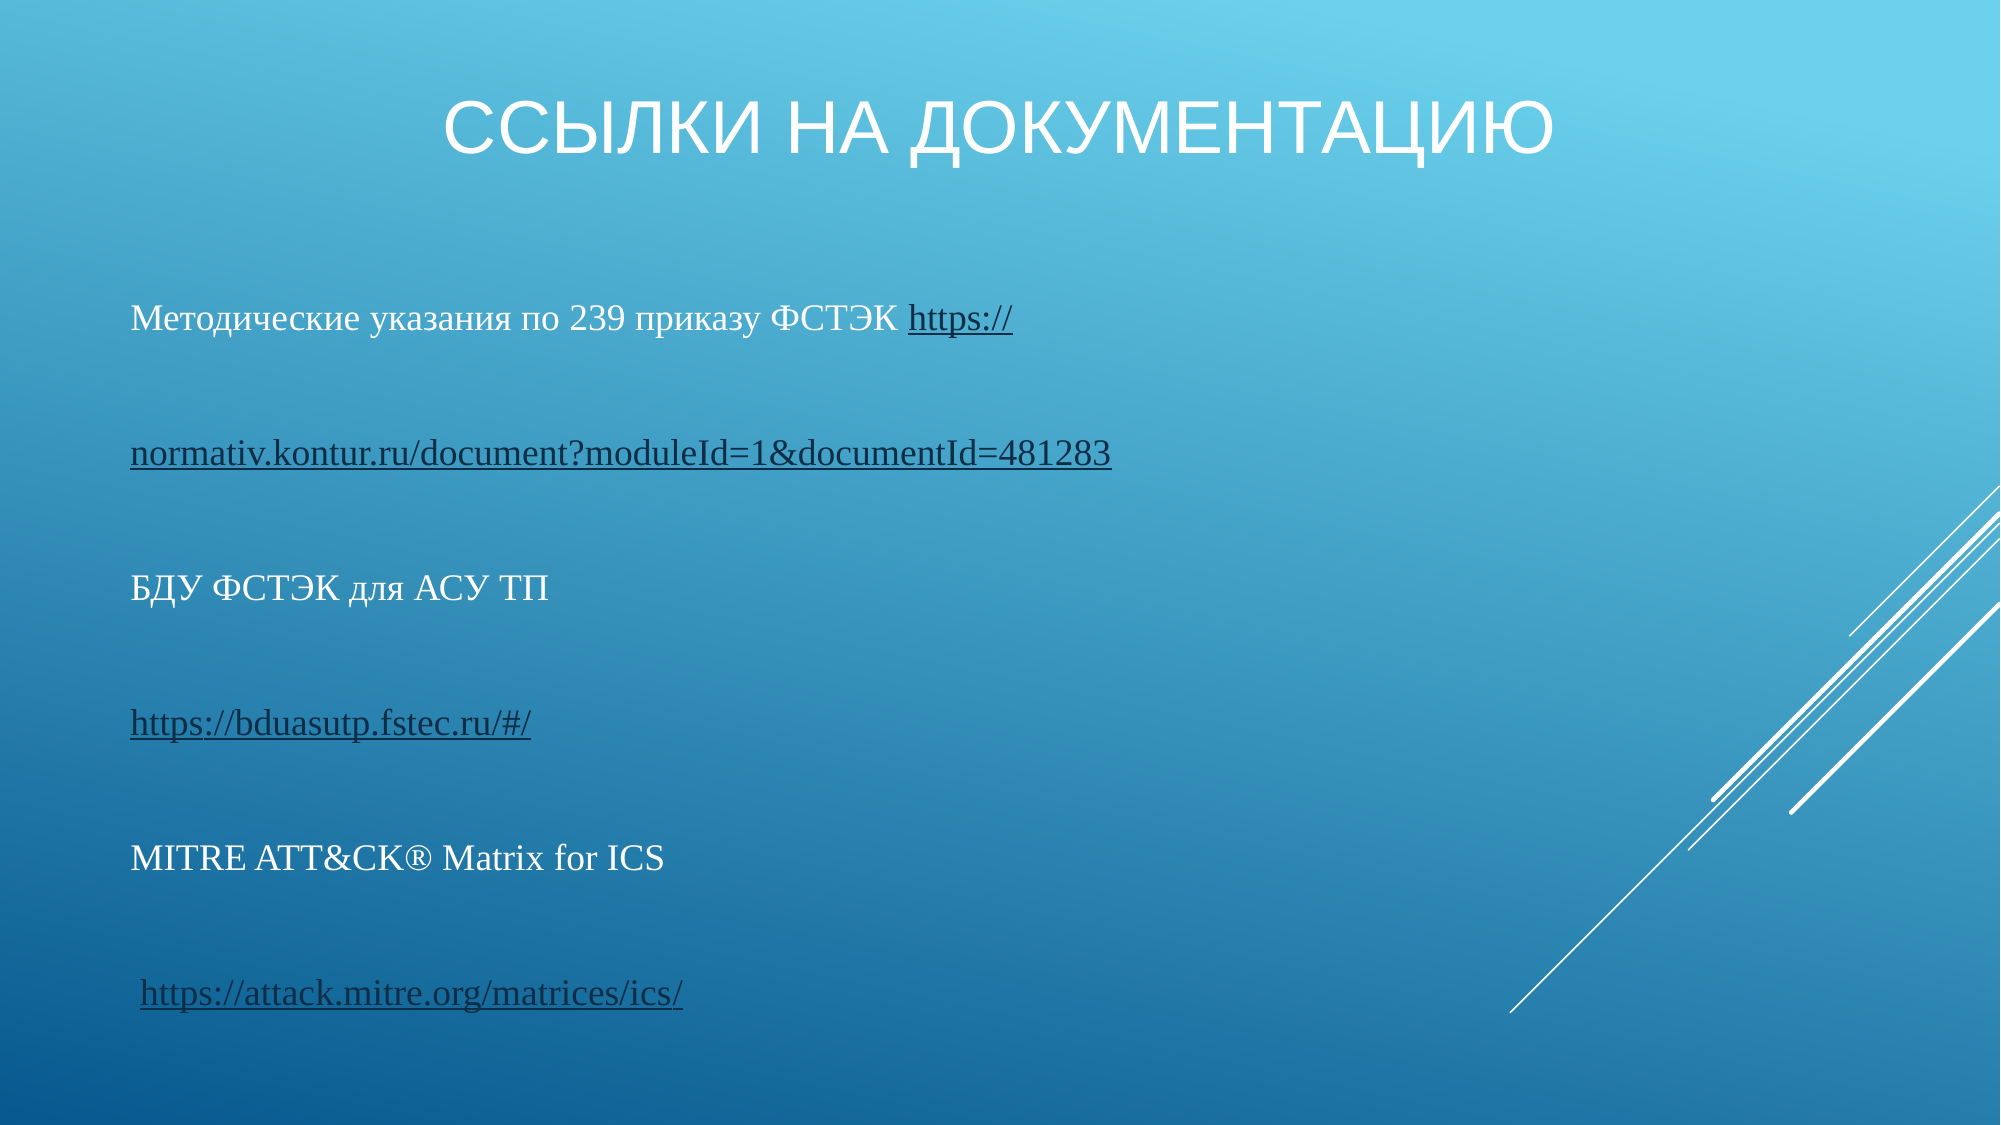

# Ссылки на документацию
Методические указания по 239 приказу ФСТЭК https://normativ.kontur.ru/document?moduleId=1&documentId=481283
БДУ ФСТЭК для АСУ ТП
https://bduasutp.fstec.ru/#/
MITRE ATT&CK® Matrix for ICS
 https://attack.mitre.org/matrices/ics/